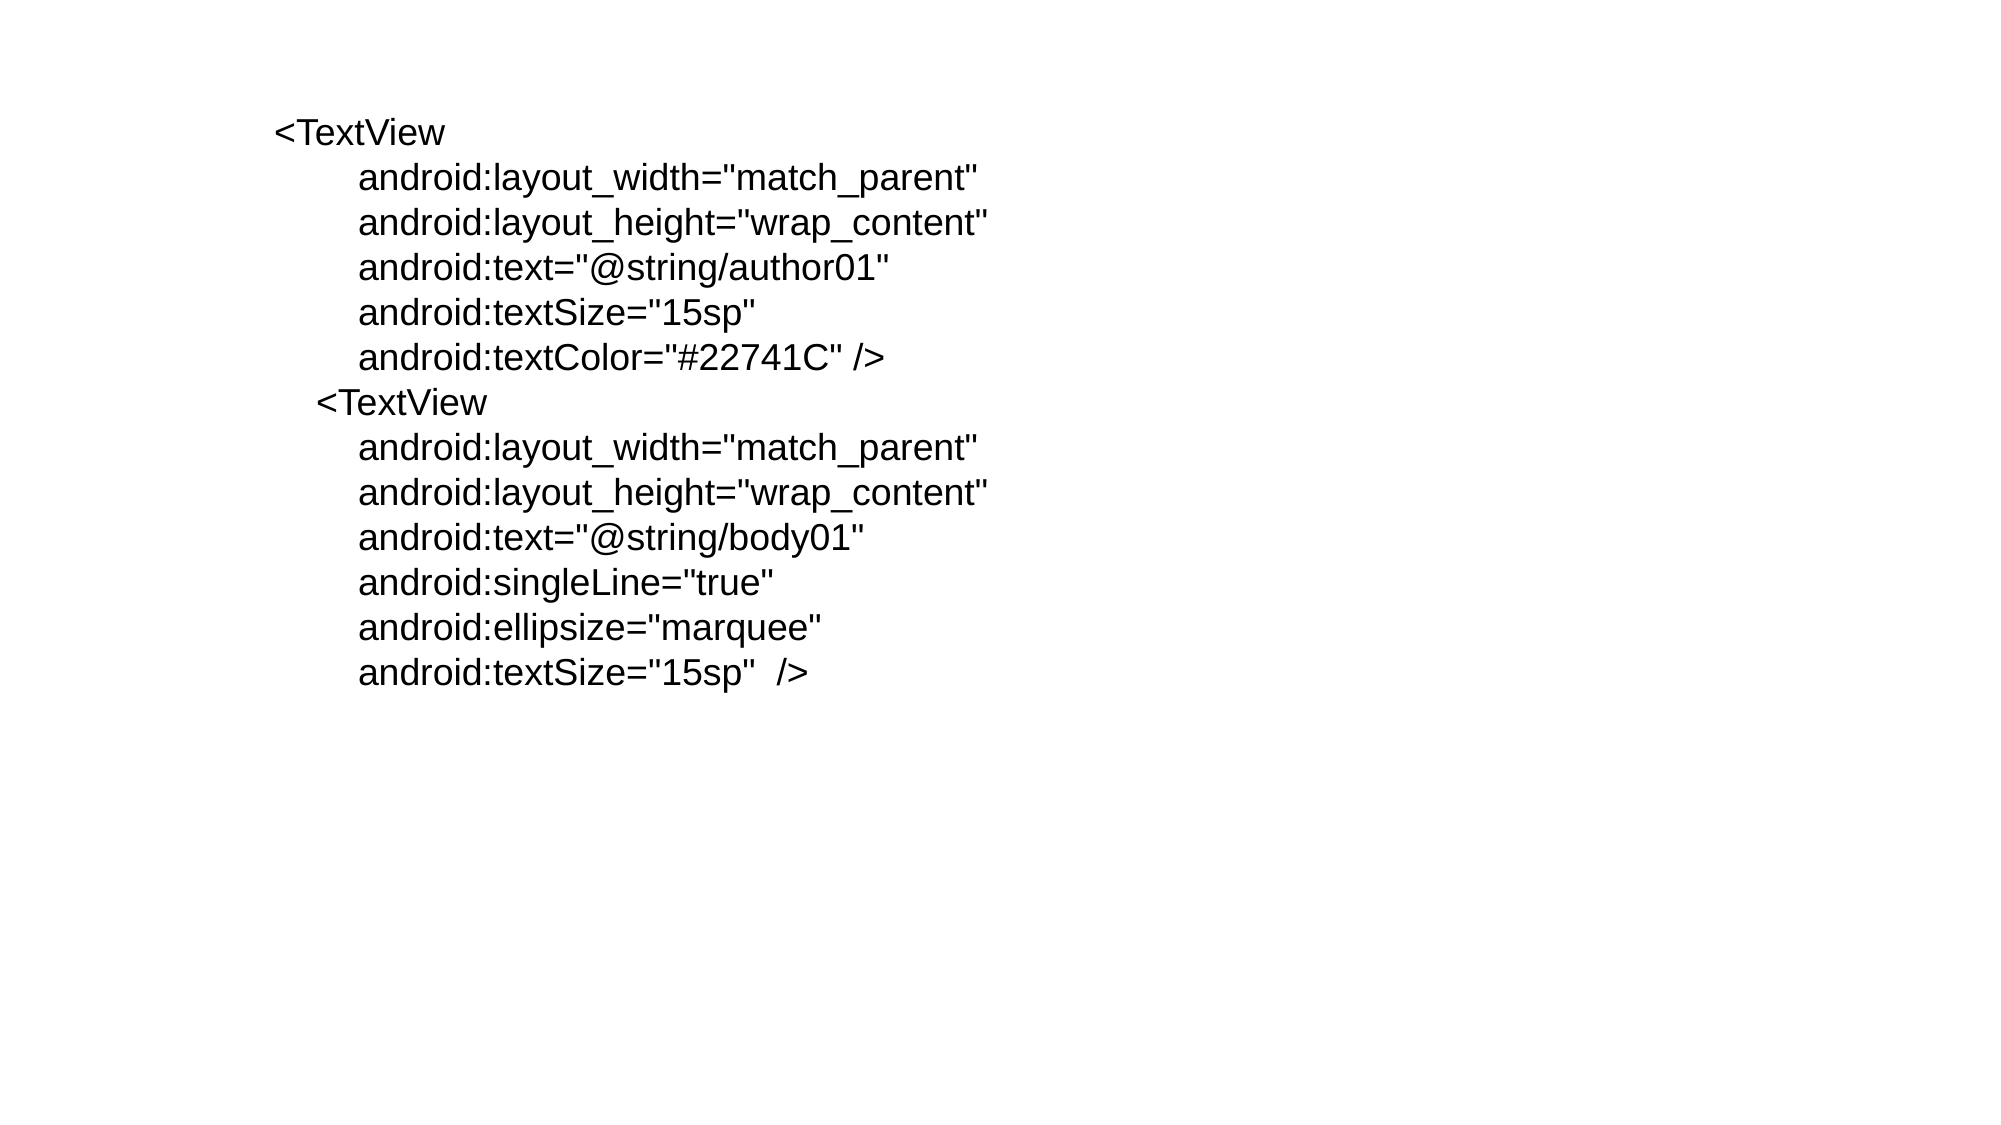

<TextView
        android:layout_width="match_parent"
        android:layout_height="wrap_content"
        android:text="@string/author01"
        android:textSize="15sp"
        android:textColor="#22741C" />
    <TextView
        android:layout_width="match_parent"
        android:layout_height="wrap_content"
        android:text="@string/body01"
        android:singleLine="true"
        android:ellipsize="marquee"
        android:textSize="15sp"  />